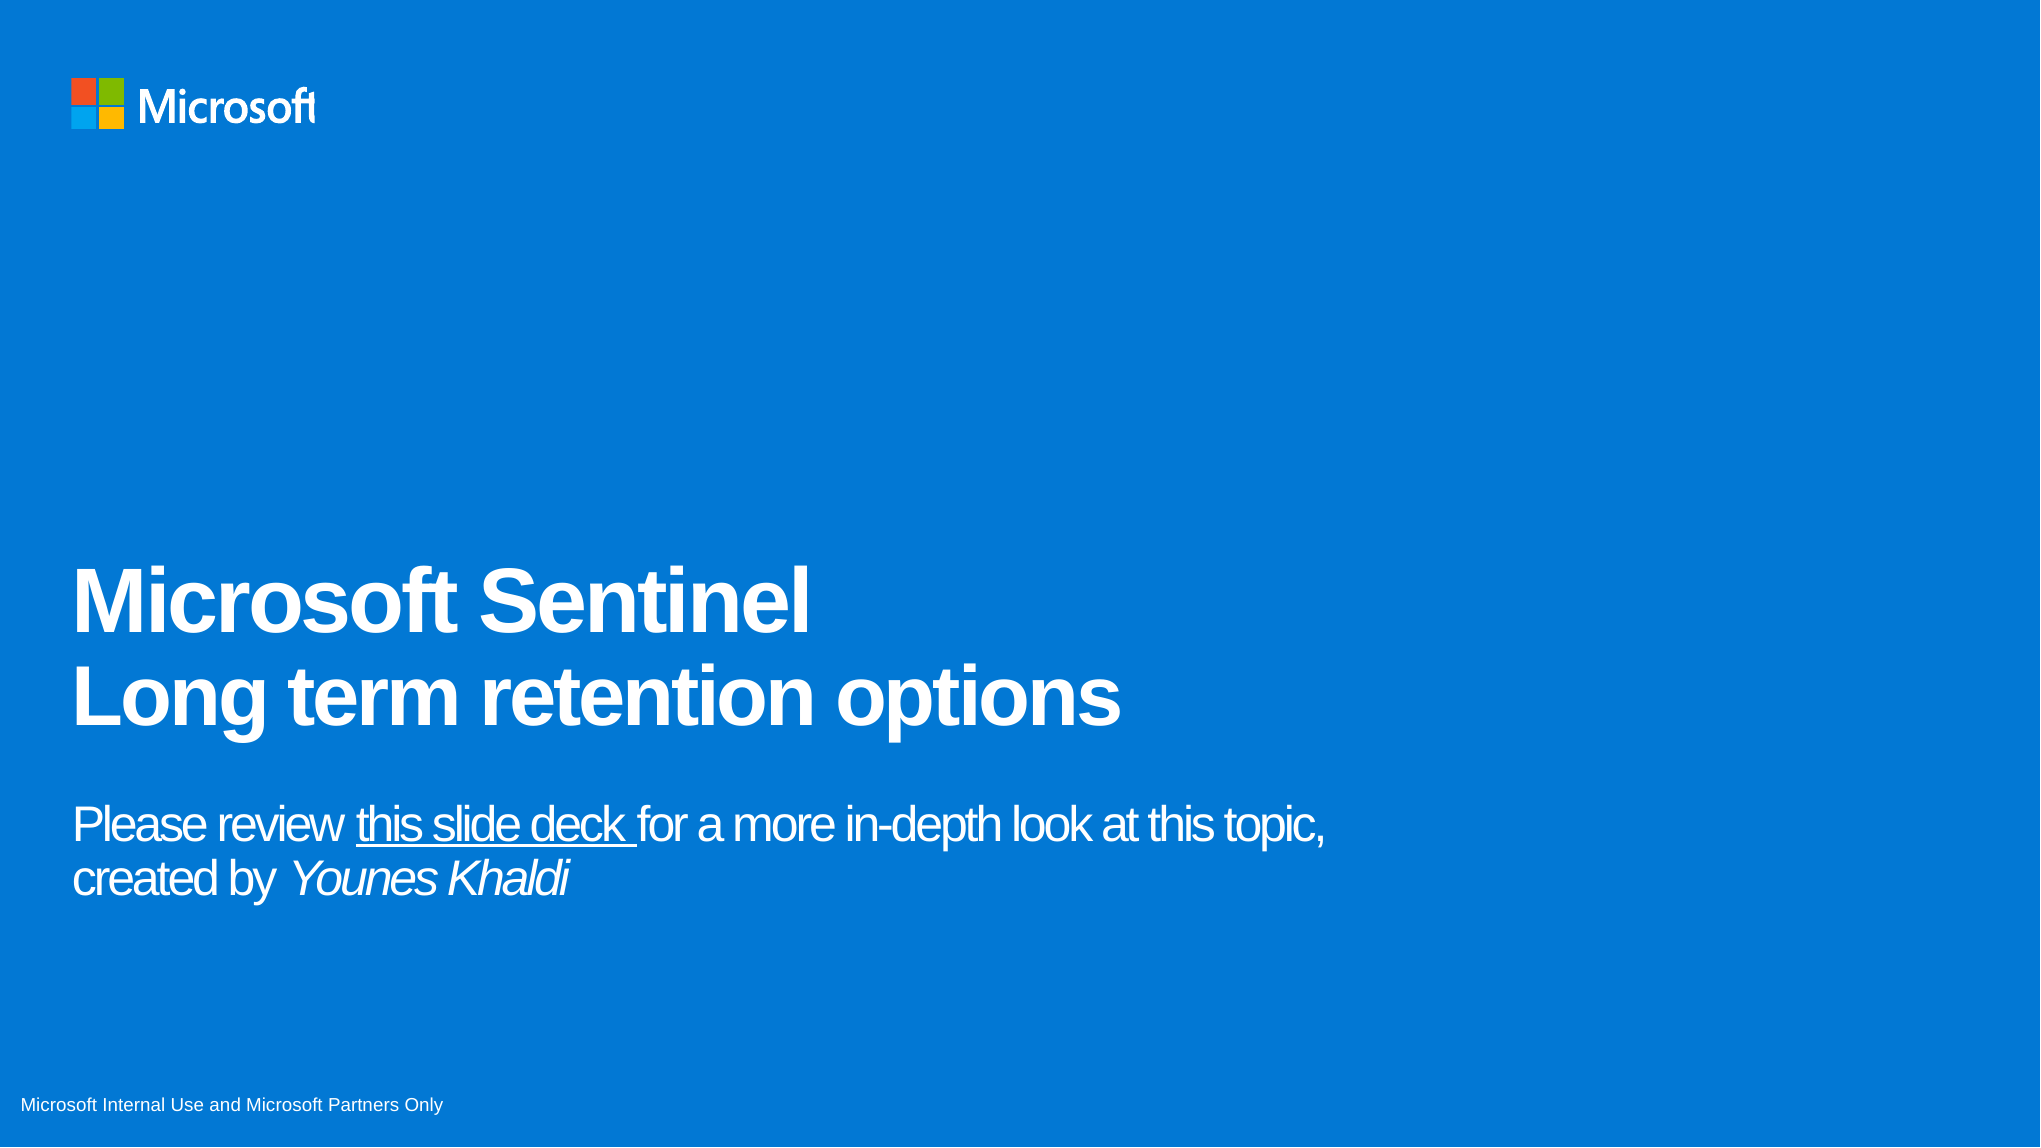

# Microsoft Sentinel Long term retention options Please review this slide deck for a more in-depth look at this topic, created by Younes Khaldi
Microsoft Internal Use and Microsoft Partners Only